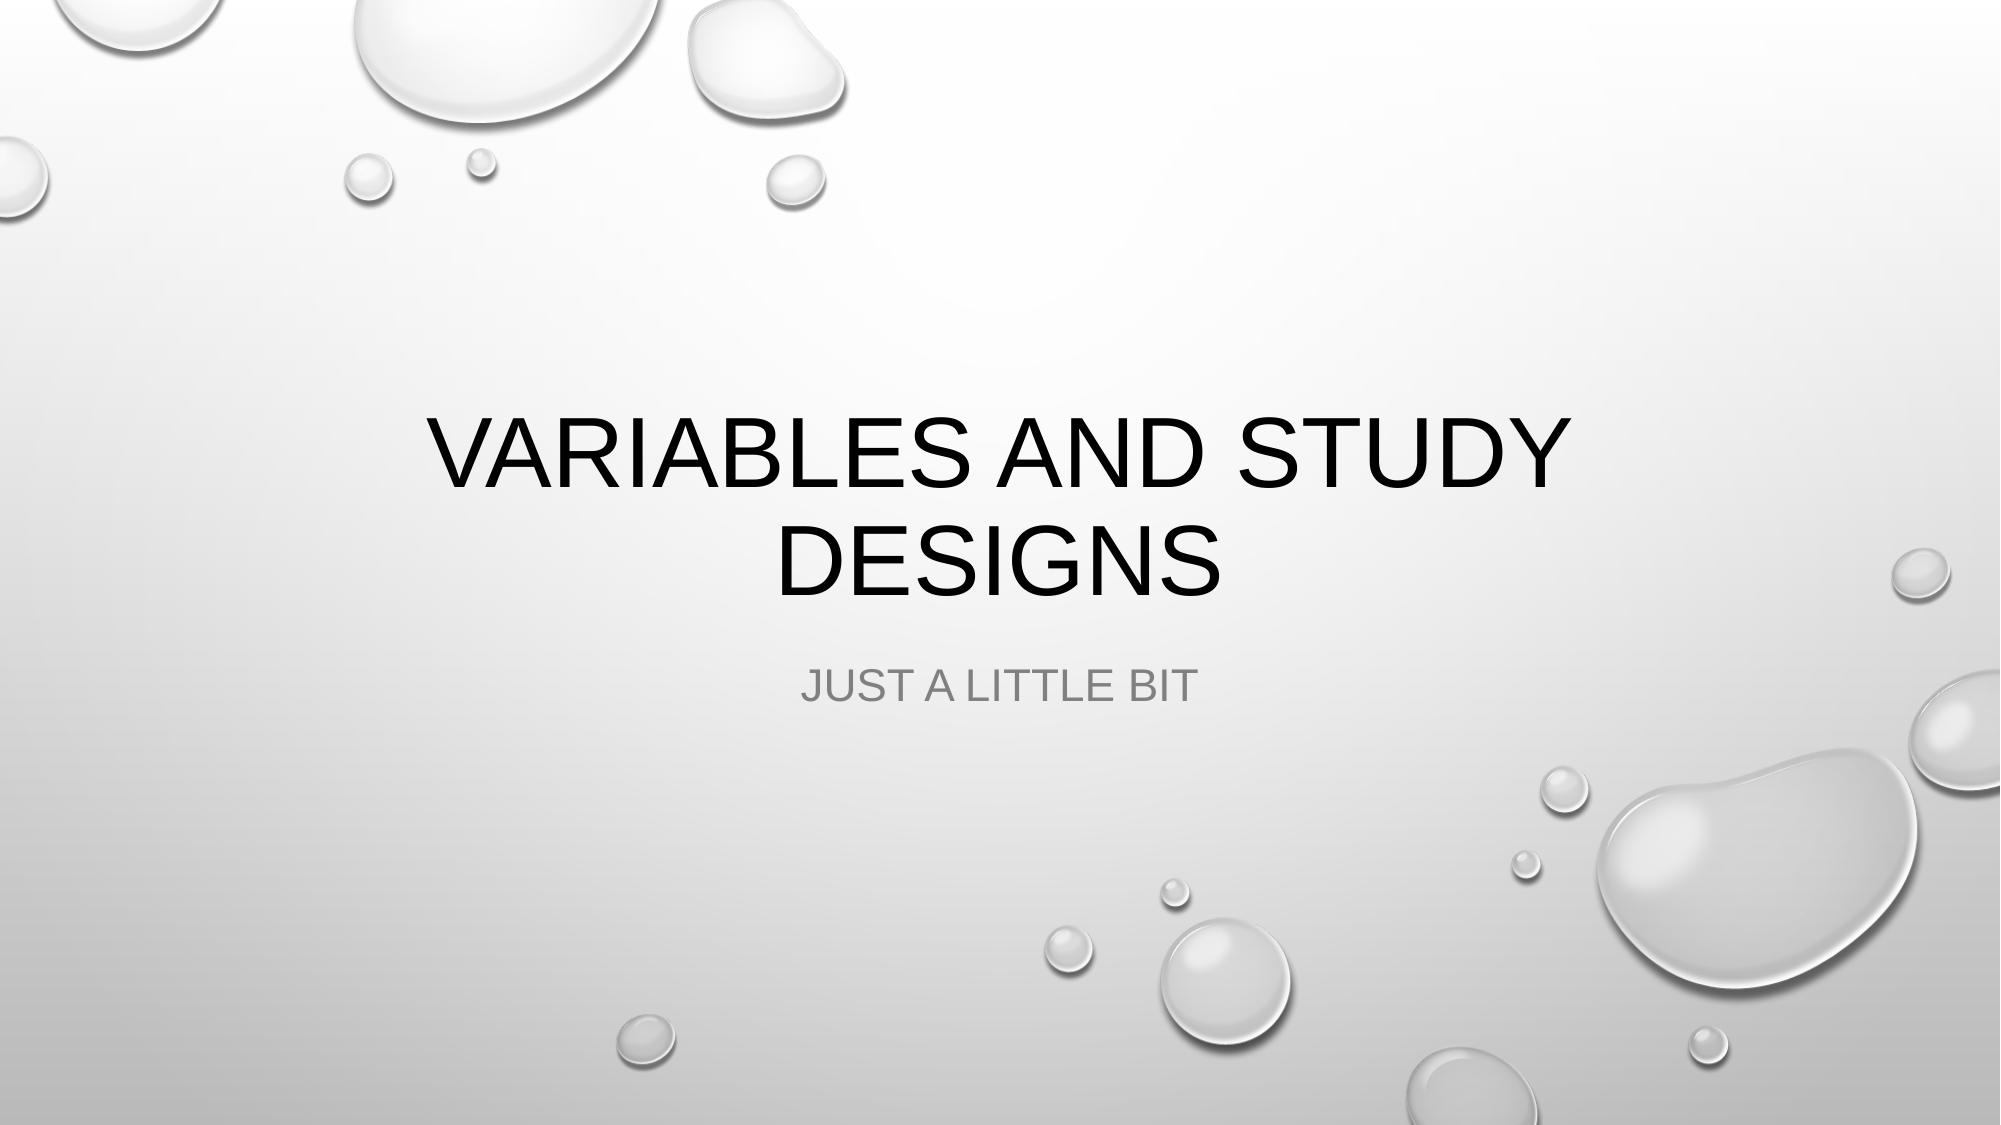

# Variables and Study Designs
Just a little bit